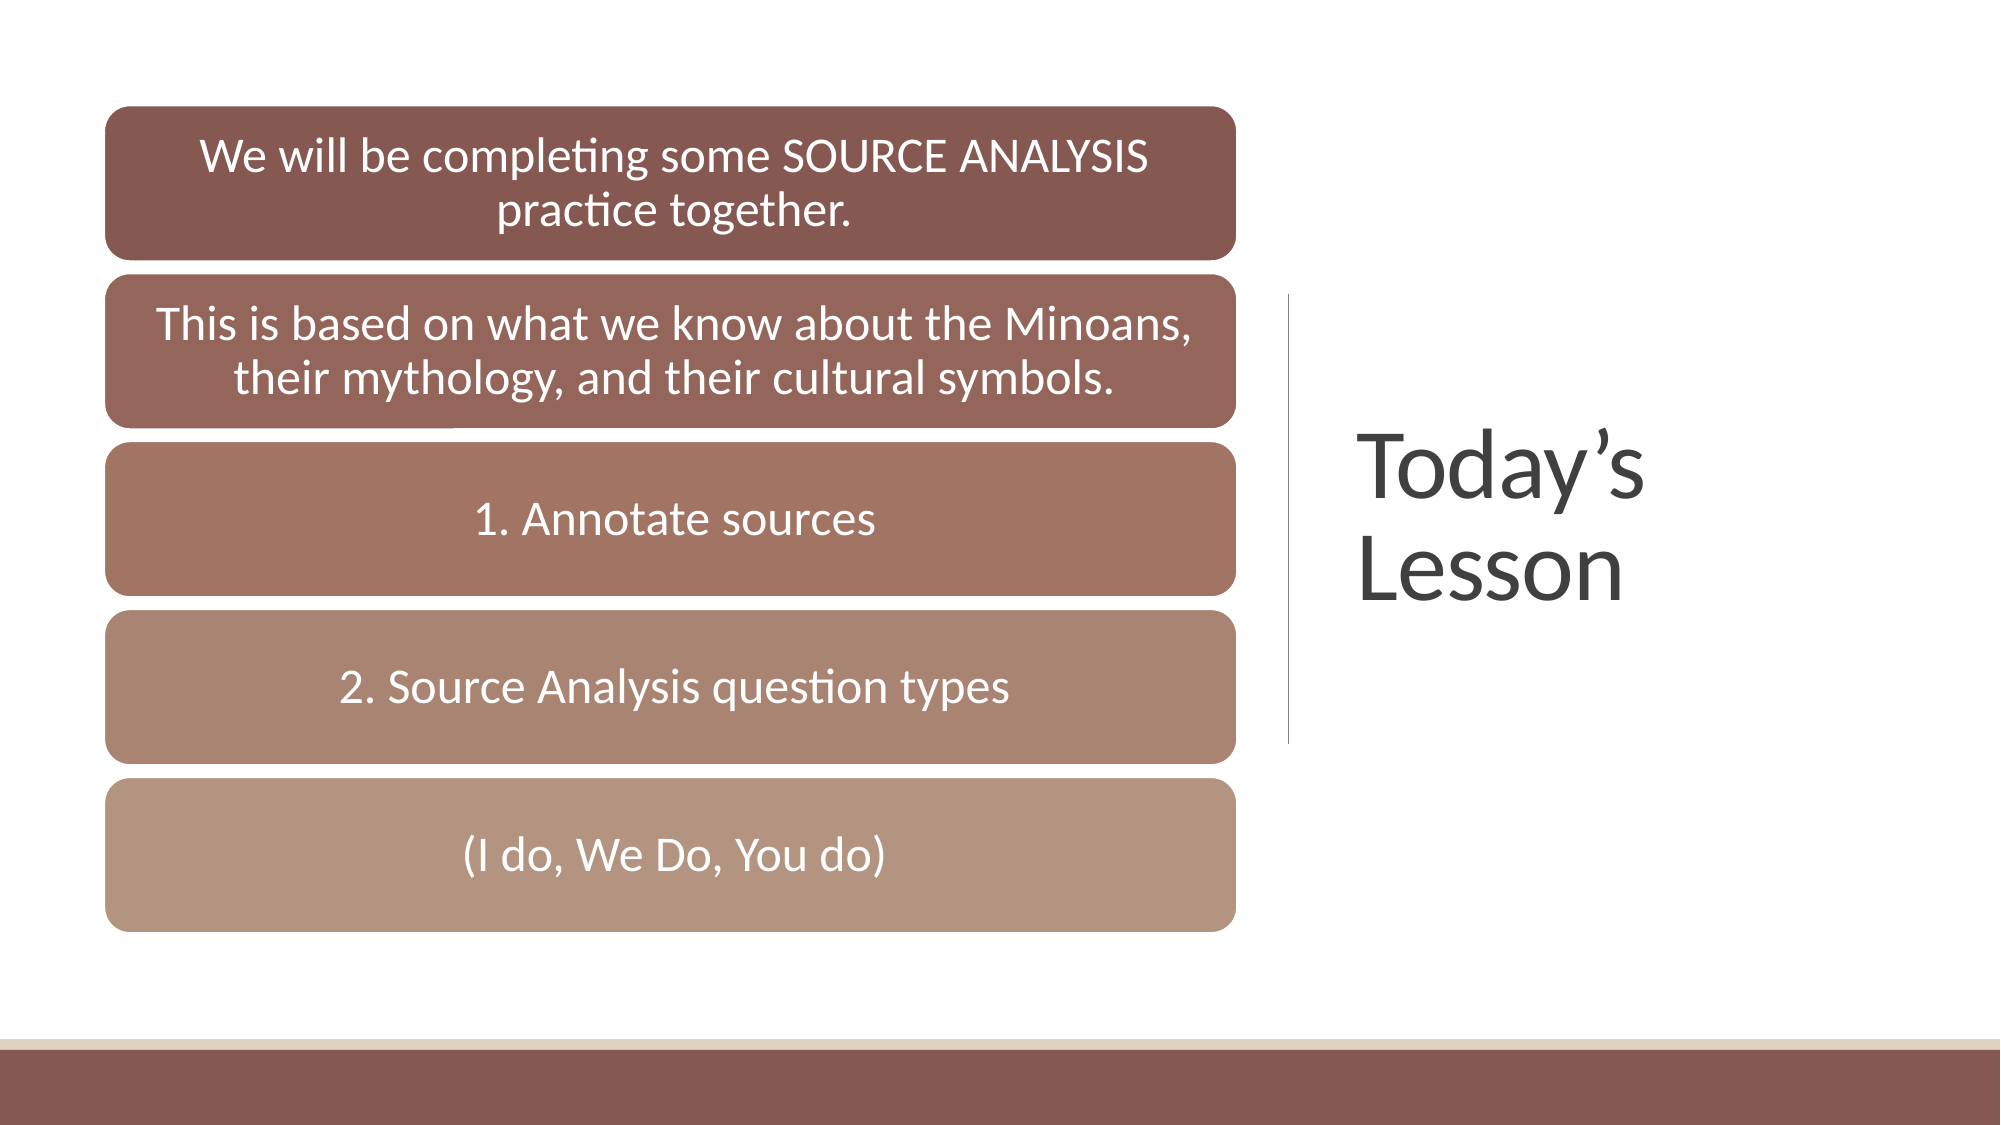

# Today’s Lesson
We will be completing some SOURCE ANALYSIS practice together.
This is based on what we know about the Minoans, their mythology, and their cultural symbols.
1. Annotate sources
2. Source Analysis question types
(I do, We Do, You do)